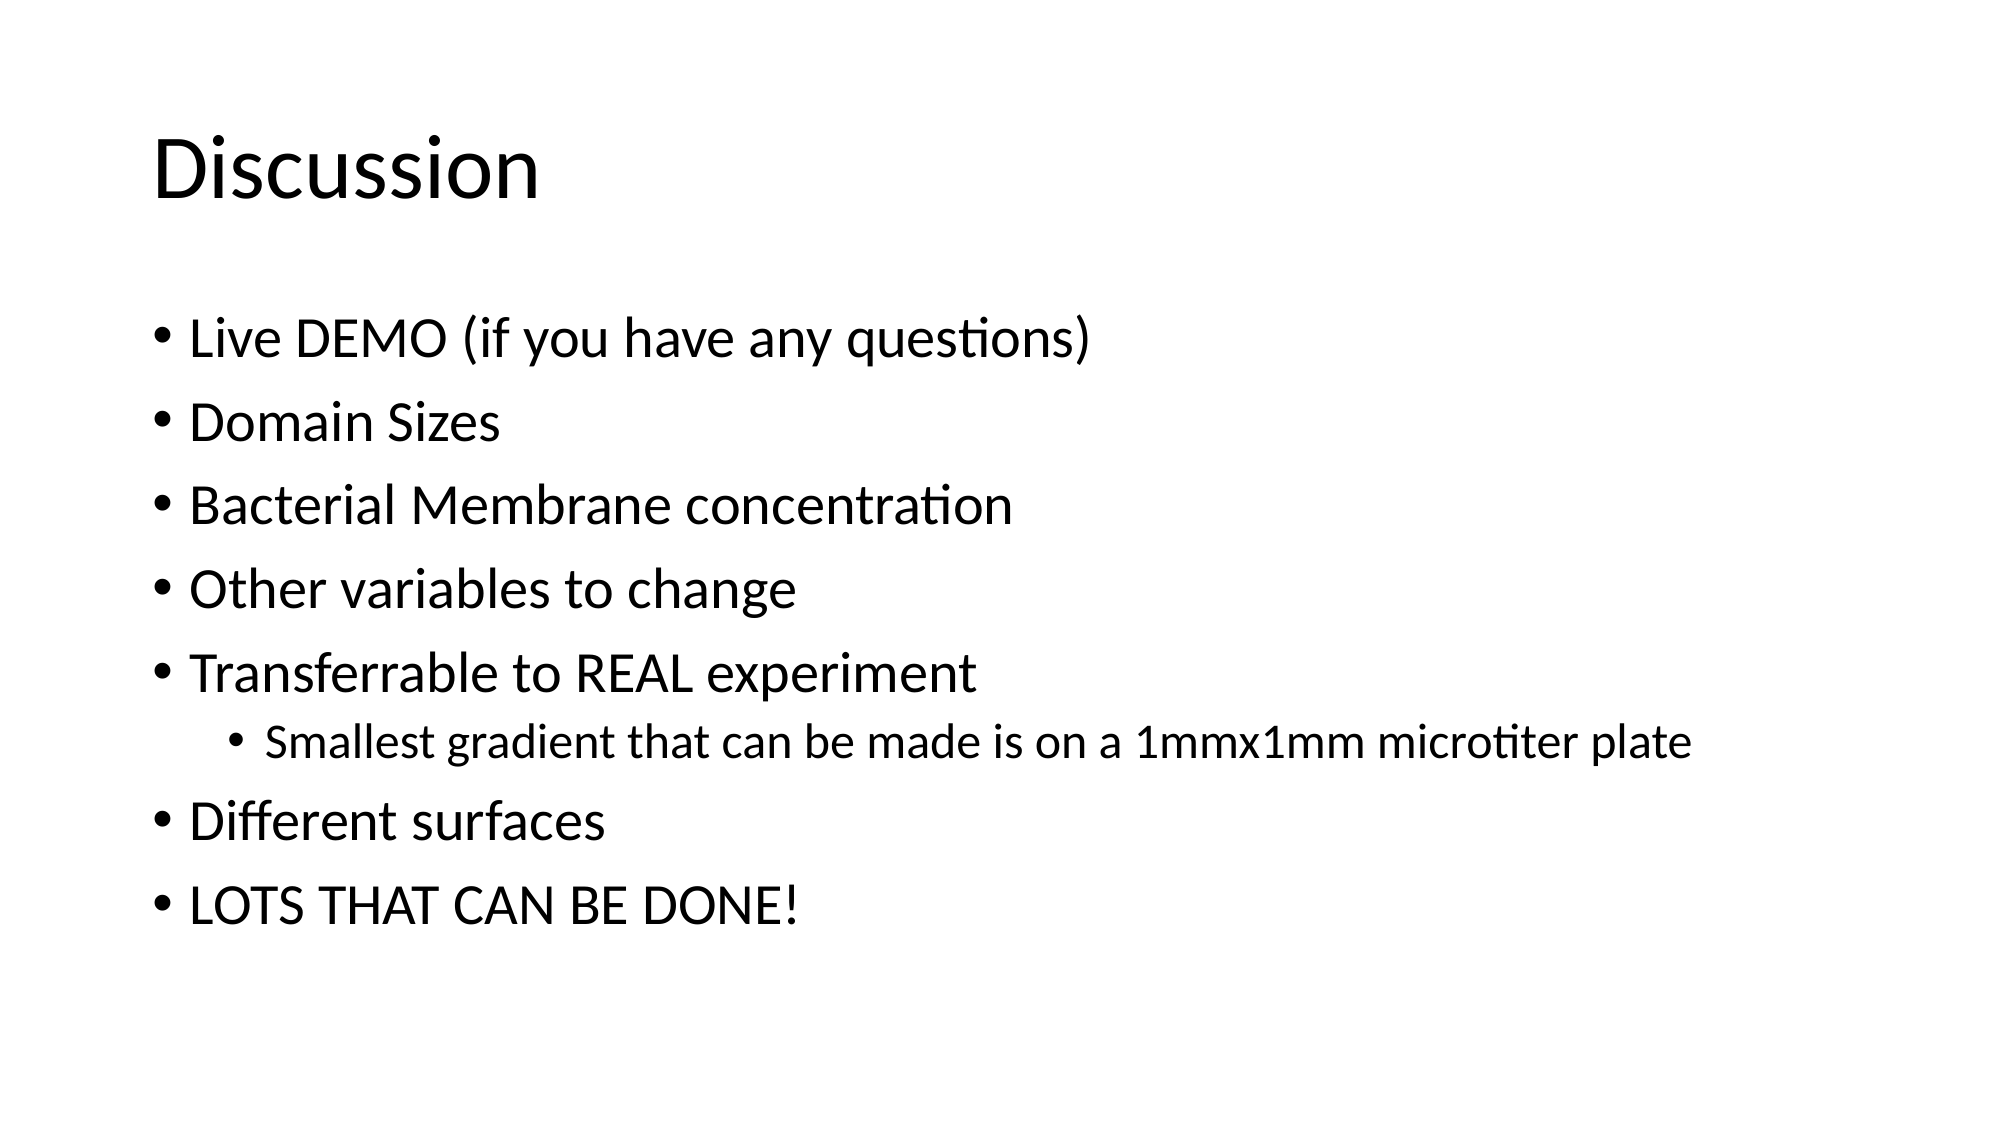

# Discussion
Live DEMO (if you have any questions)
Domain Sizes
Bacterial Membrane concentration
Other variables to change
Transferrable to REAL experiment
Smallest gradient that can be made is on a 1mmx1mm microtiter plate
Different surfaces
LOTS THAT CAN BE DONE!